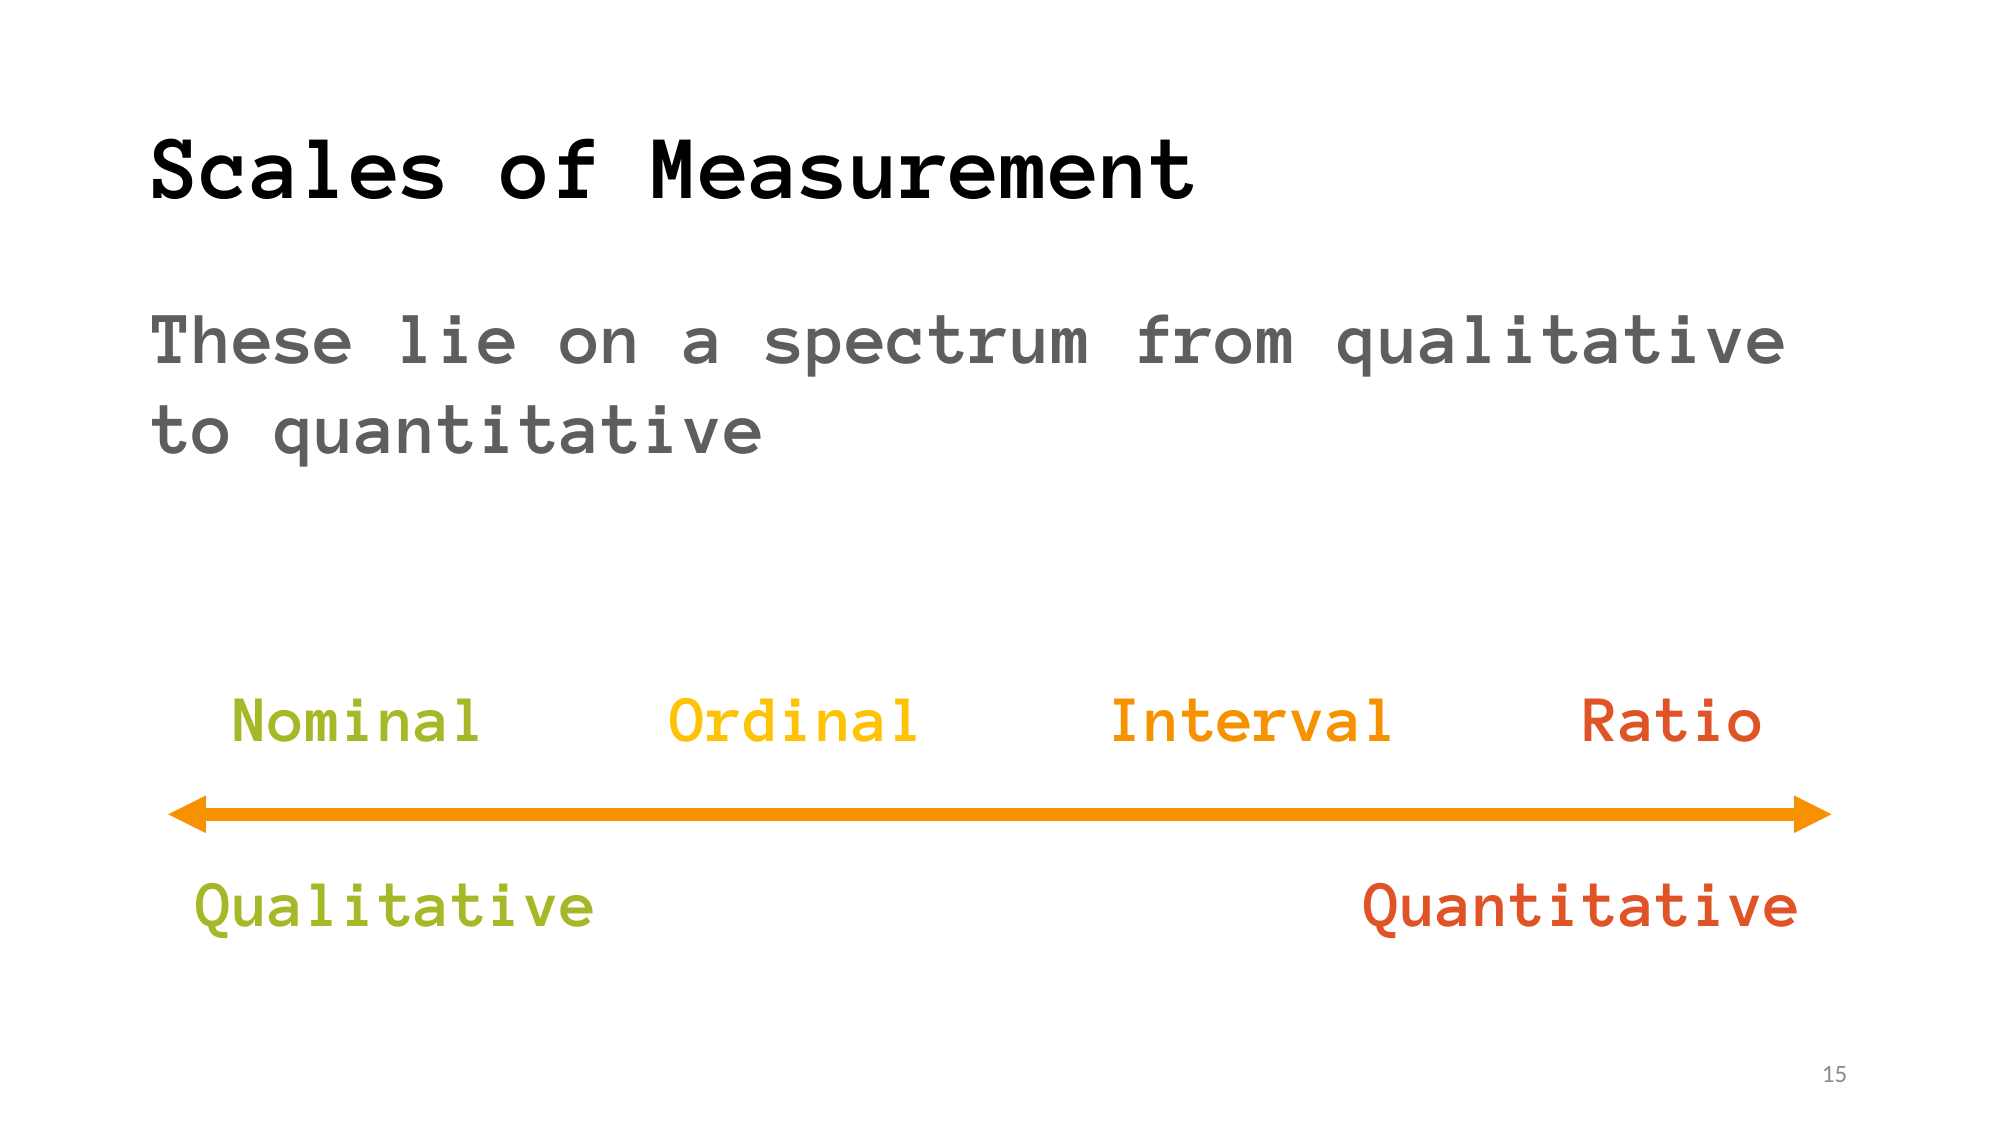

# Scales of Measurement
These lie on a spectrum from qualitative to quantitative
Nominal     Ordinal     Interval     Ratio
Qualitative                     Quantitative
15